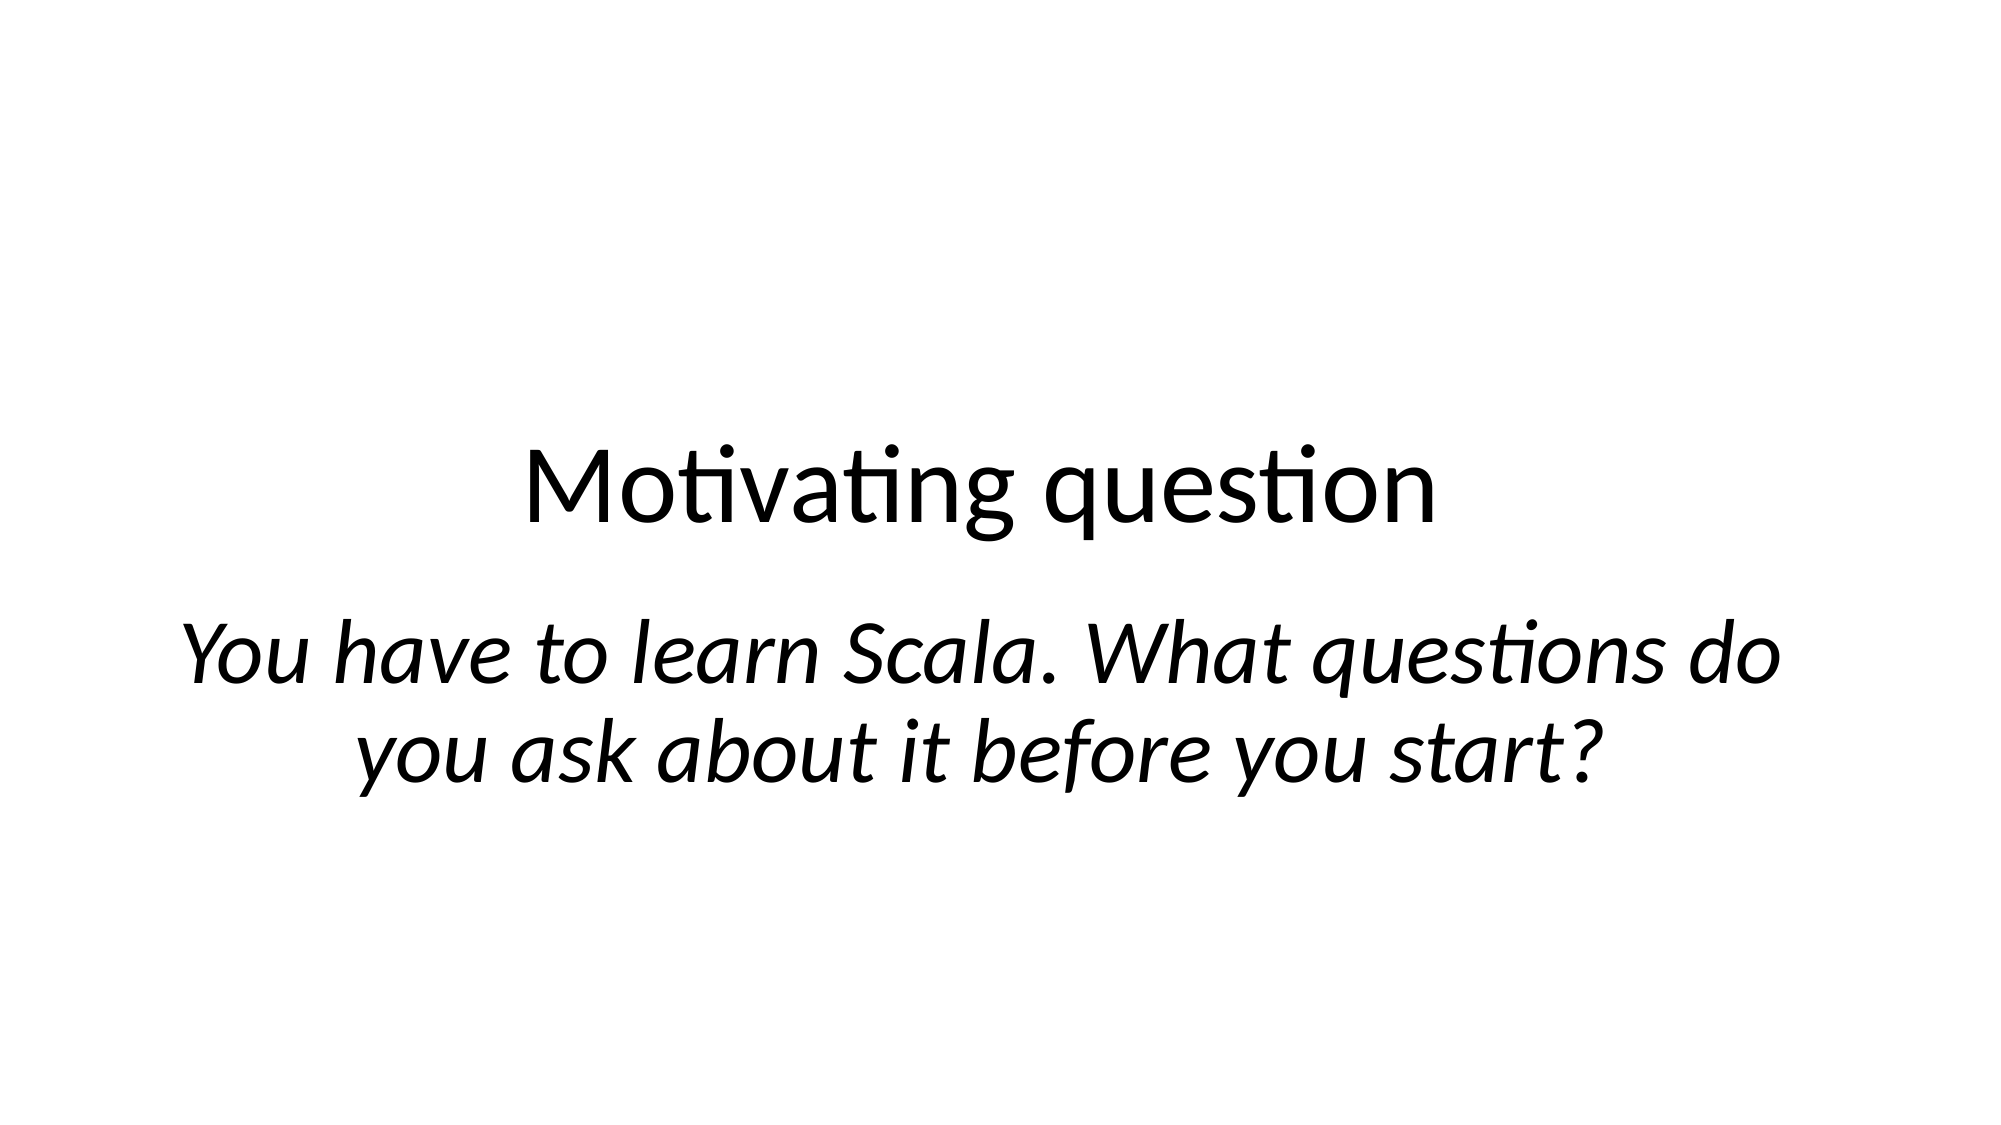

# Motivating question

You have to learn Scala. What questions do you ask about it before you start?